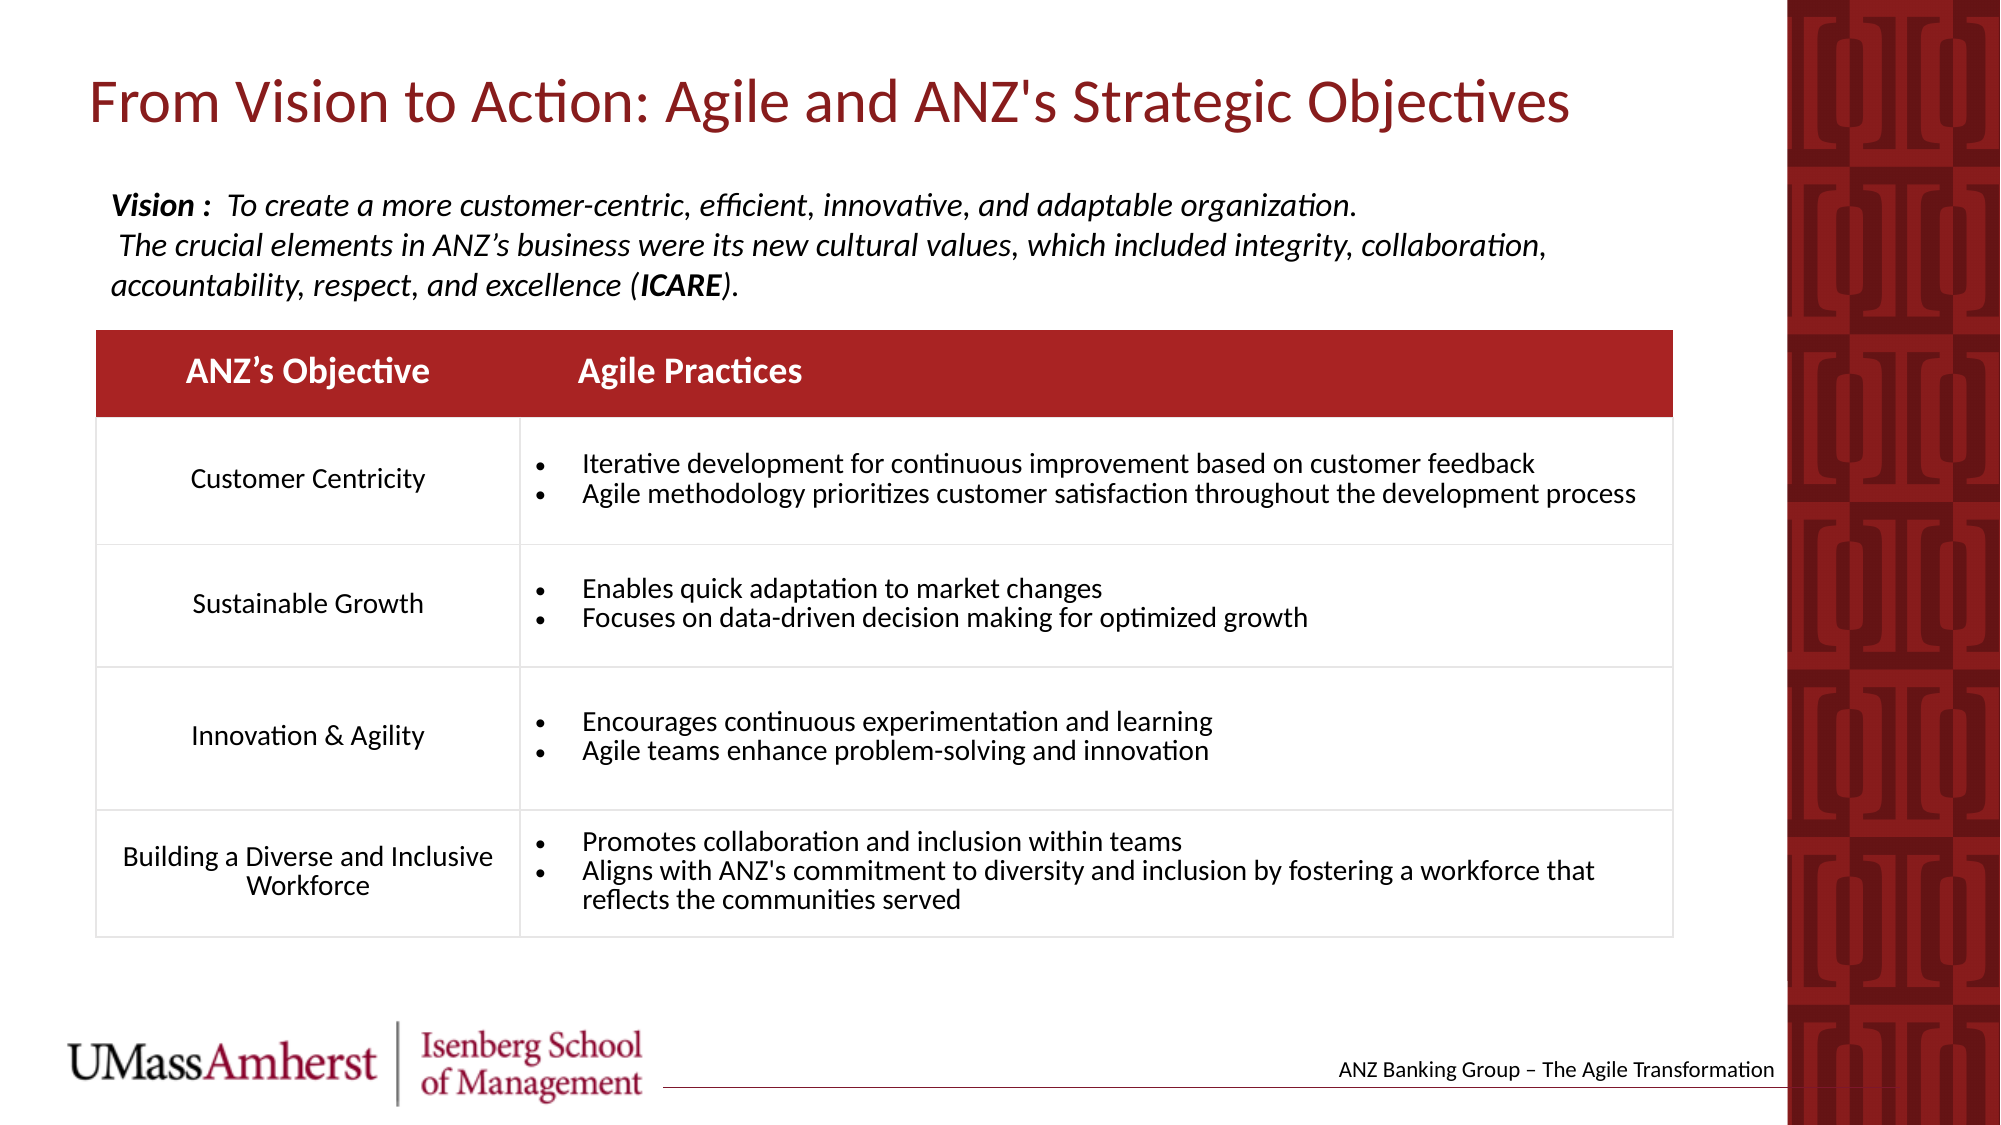

From Vision to Action: Agile and ANZ's Strategic Objectives
Vision :  To create a more customer-centric, efficient, innovative, and adaptable organization.
 The crucial elements in ANZ’s business were its new cultural values, which included integrity, collaboration, accountability, respect, and excellence (ICARE).
| ANZ’s Objective | Agile Practices |
| --- | --- |
| Customer Centricity | Iterative development for continuous improvement based on customer feedback Agile methodology prioritizes customer satisfaction throughout the development process |
| Sustainable Growth | Enables quick adaptation to market changes Focuses on data-driven decision making for optimized growth |
| Innovation & Agility | Encourages continuous experimentation and learning Agile teams enhance problem-solving and innovation |
| Building a Diverse and Inclusive Workforce | Promotes collaboration and inclusion within teams Aligns with ANZ's commitment to diversity and inclusion by fostering a workforce that reflects the communities served |